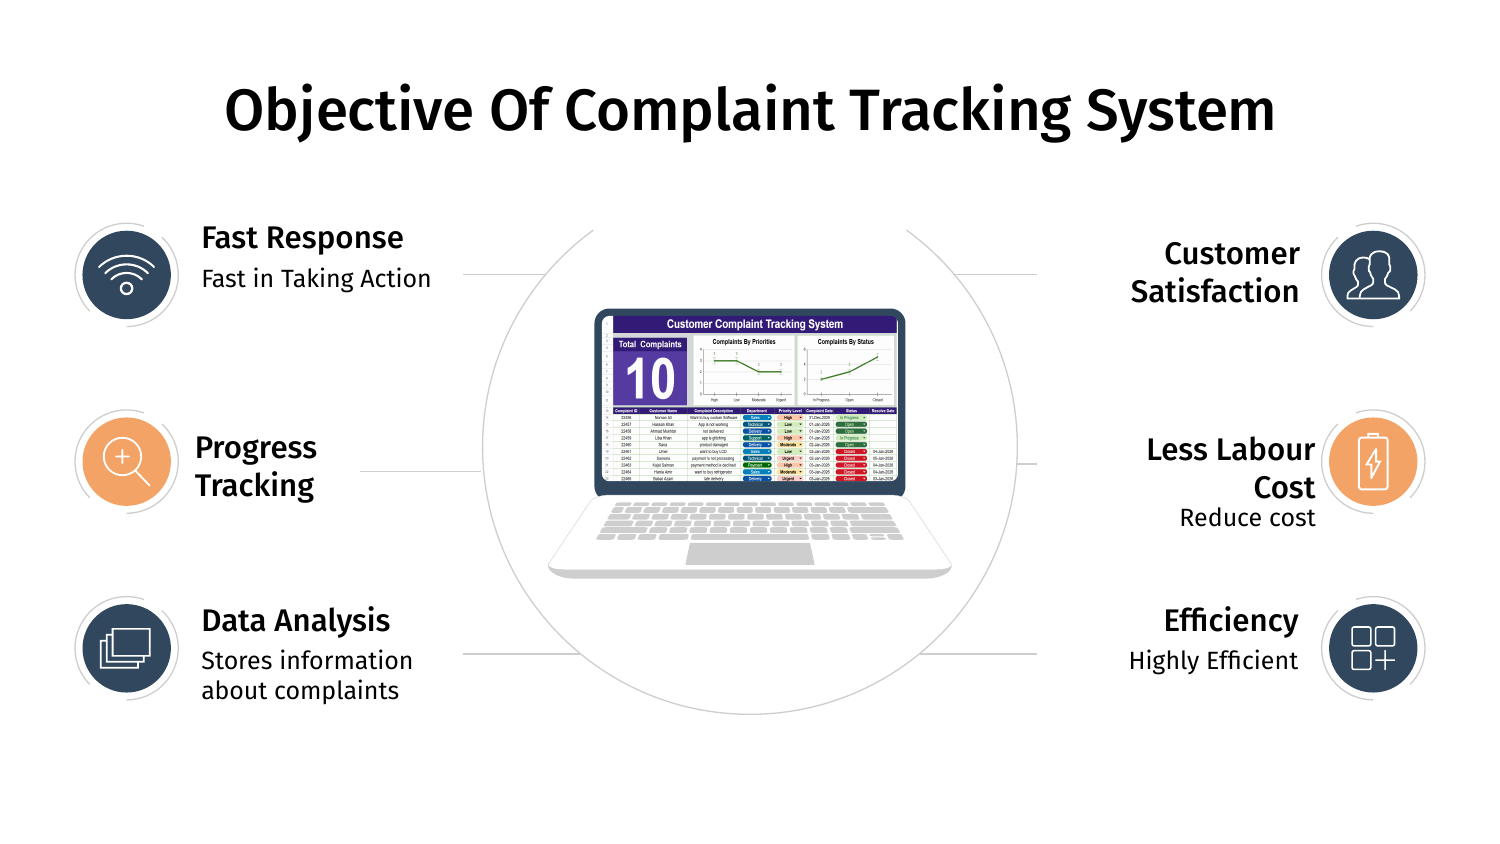

Objective Of Complaint Tracking System
Fast Response

Customer Satisfaction
Fast in Taking Action

Progress Tracking
Less Labour Cost
Reduce cost

Data Analysis
Efficiency

Stores information about complaints
Highly Efficient